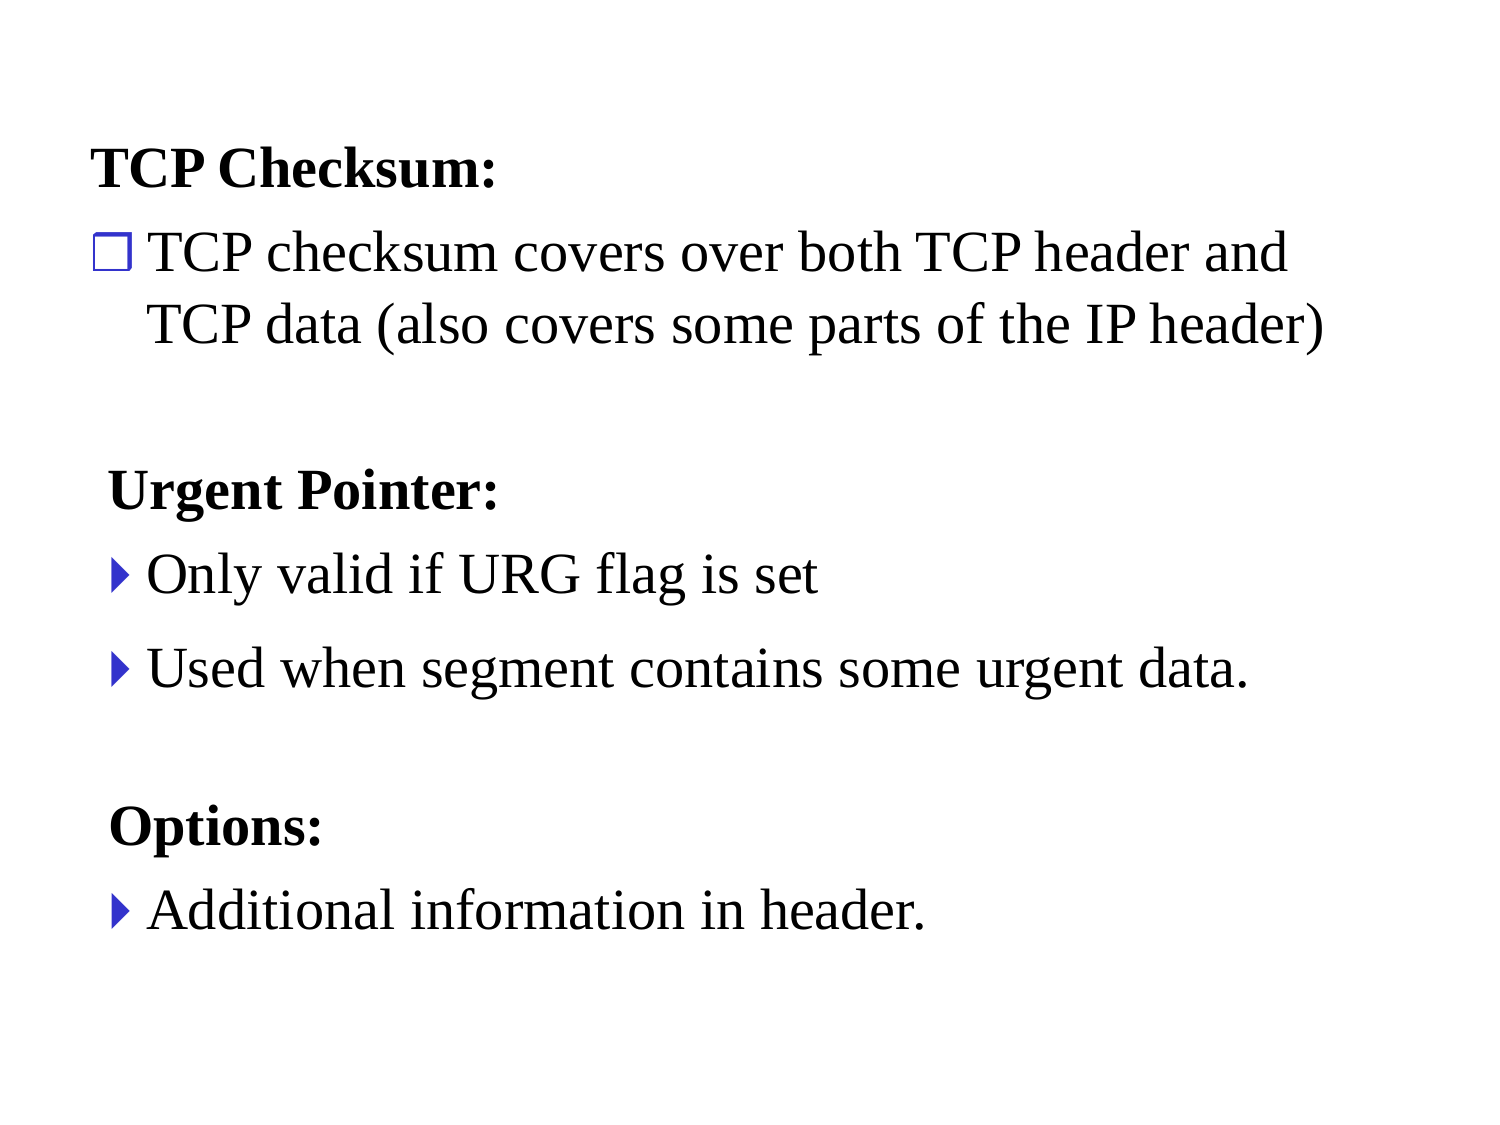

TCP Checksum:
❒ TCP checksum covers over both TCP header and
TCP data (also covers some parts of the IP header)
Urgent Pointer:
🞂 Only valid if URG flag is set
🞂 Used when segment contains some urgent data.
Options:
🞂 Additional information in header.